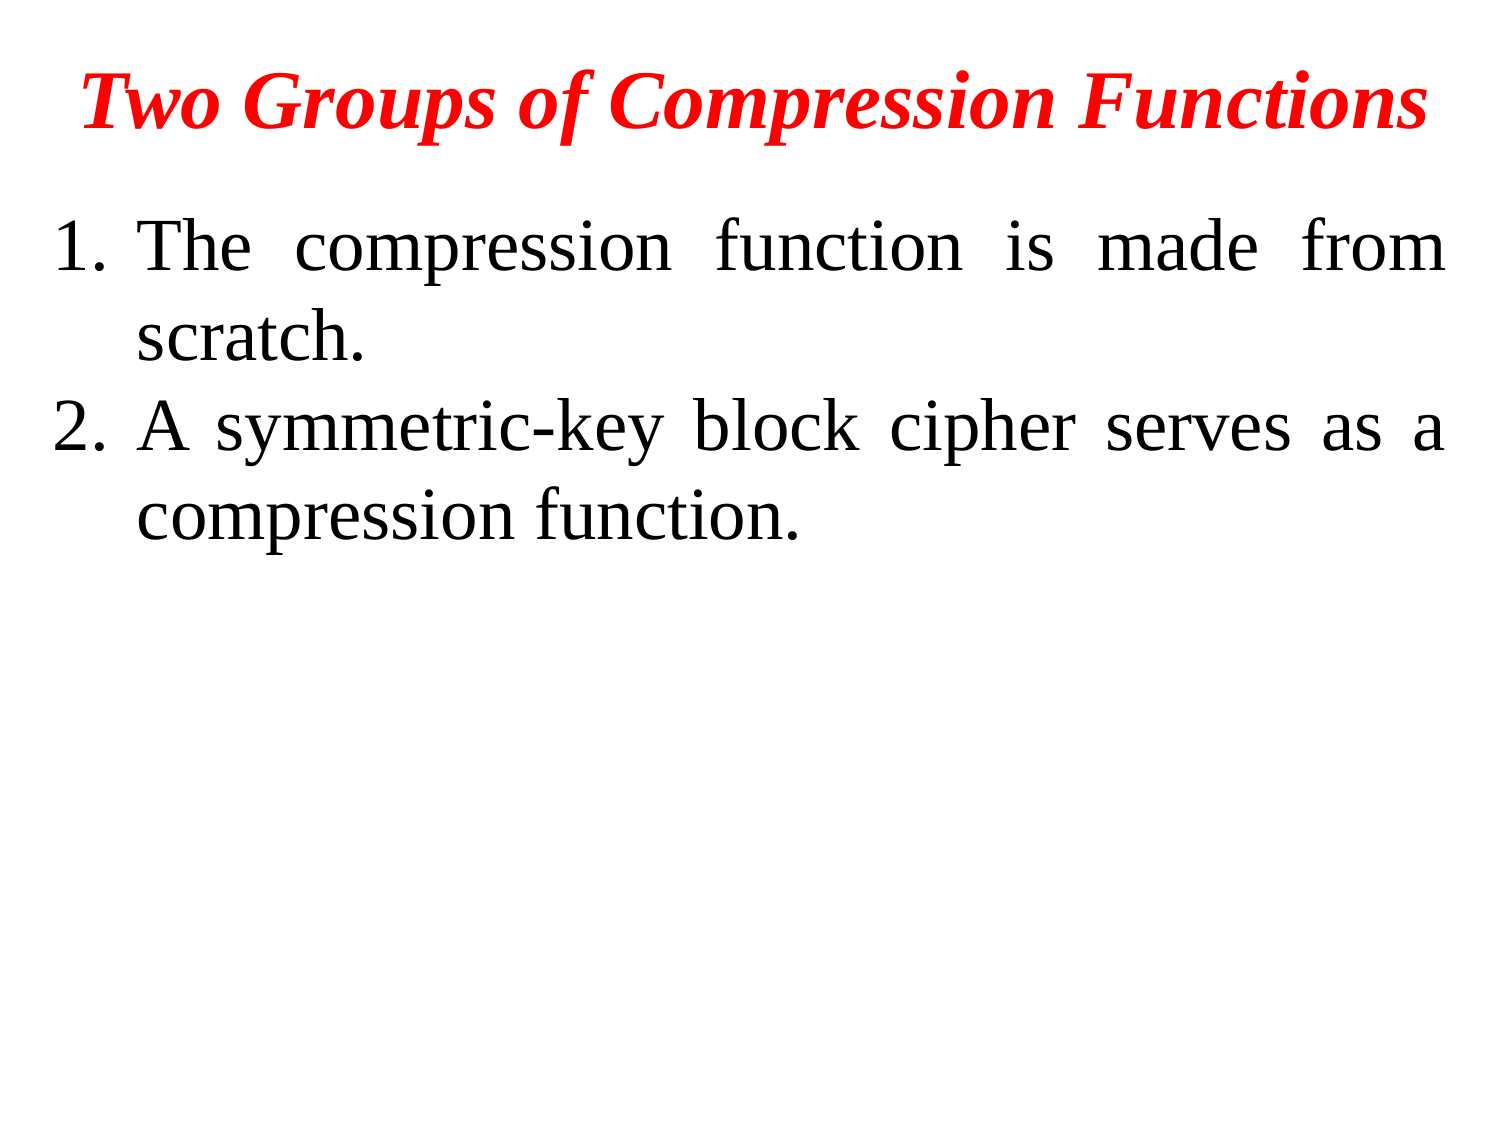

Two Groups of Compression Functions
The compression function is made from scratch.
A symmetric-key block cipher serves as a compression function.